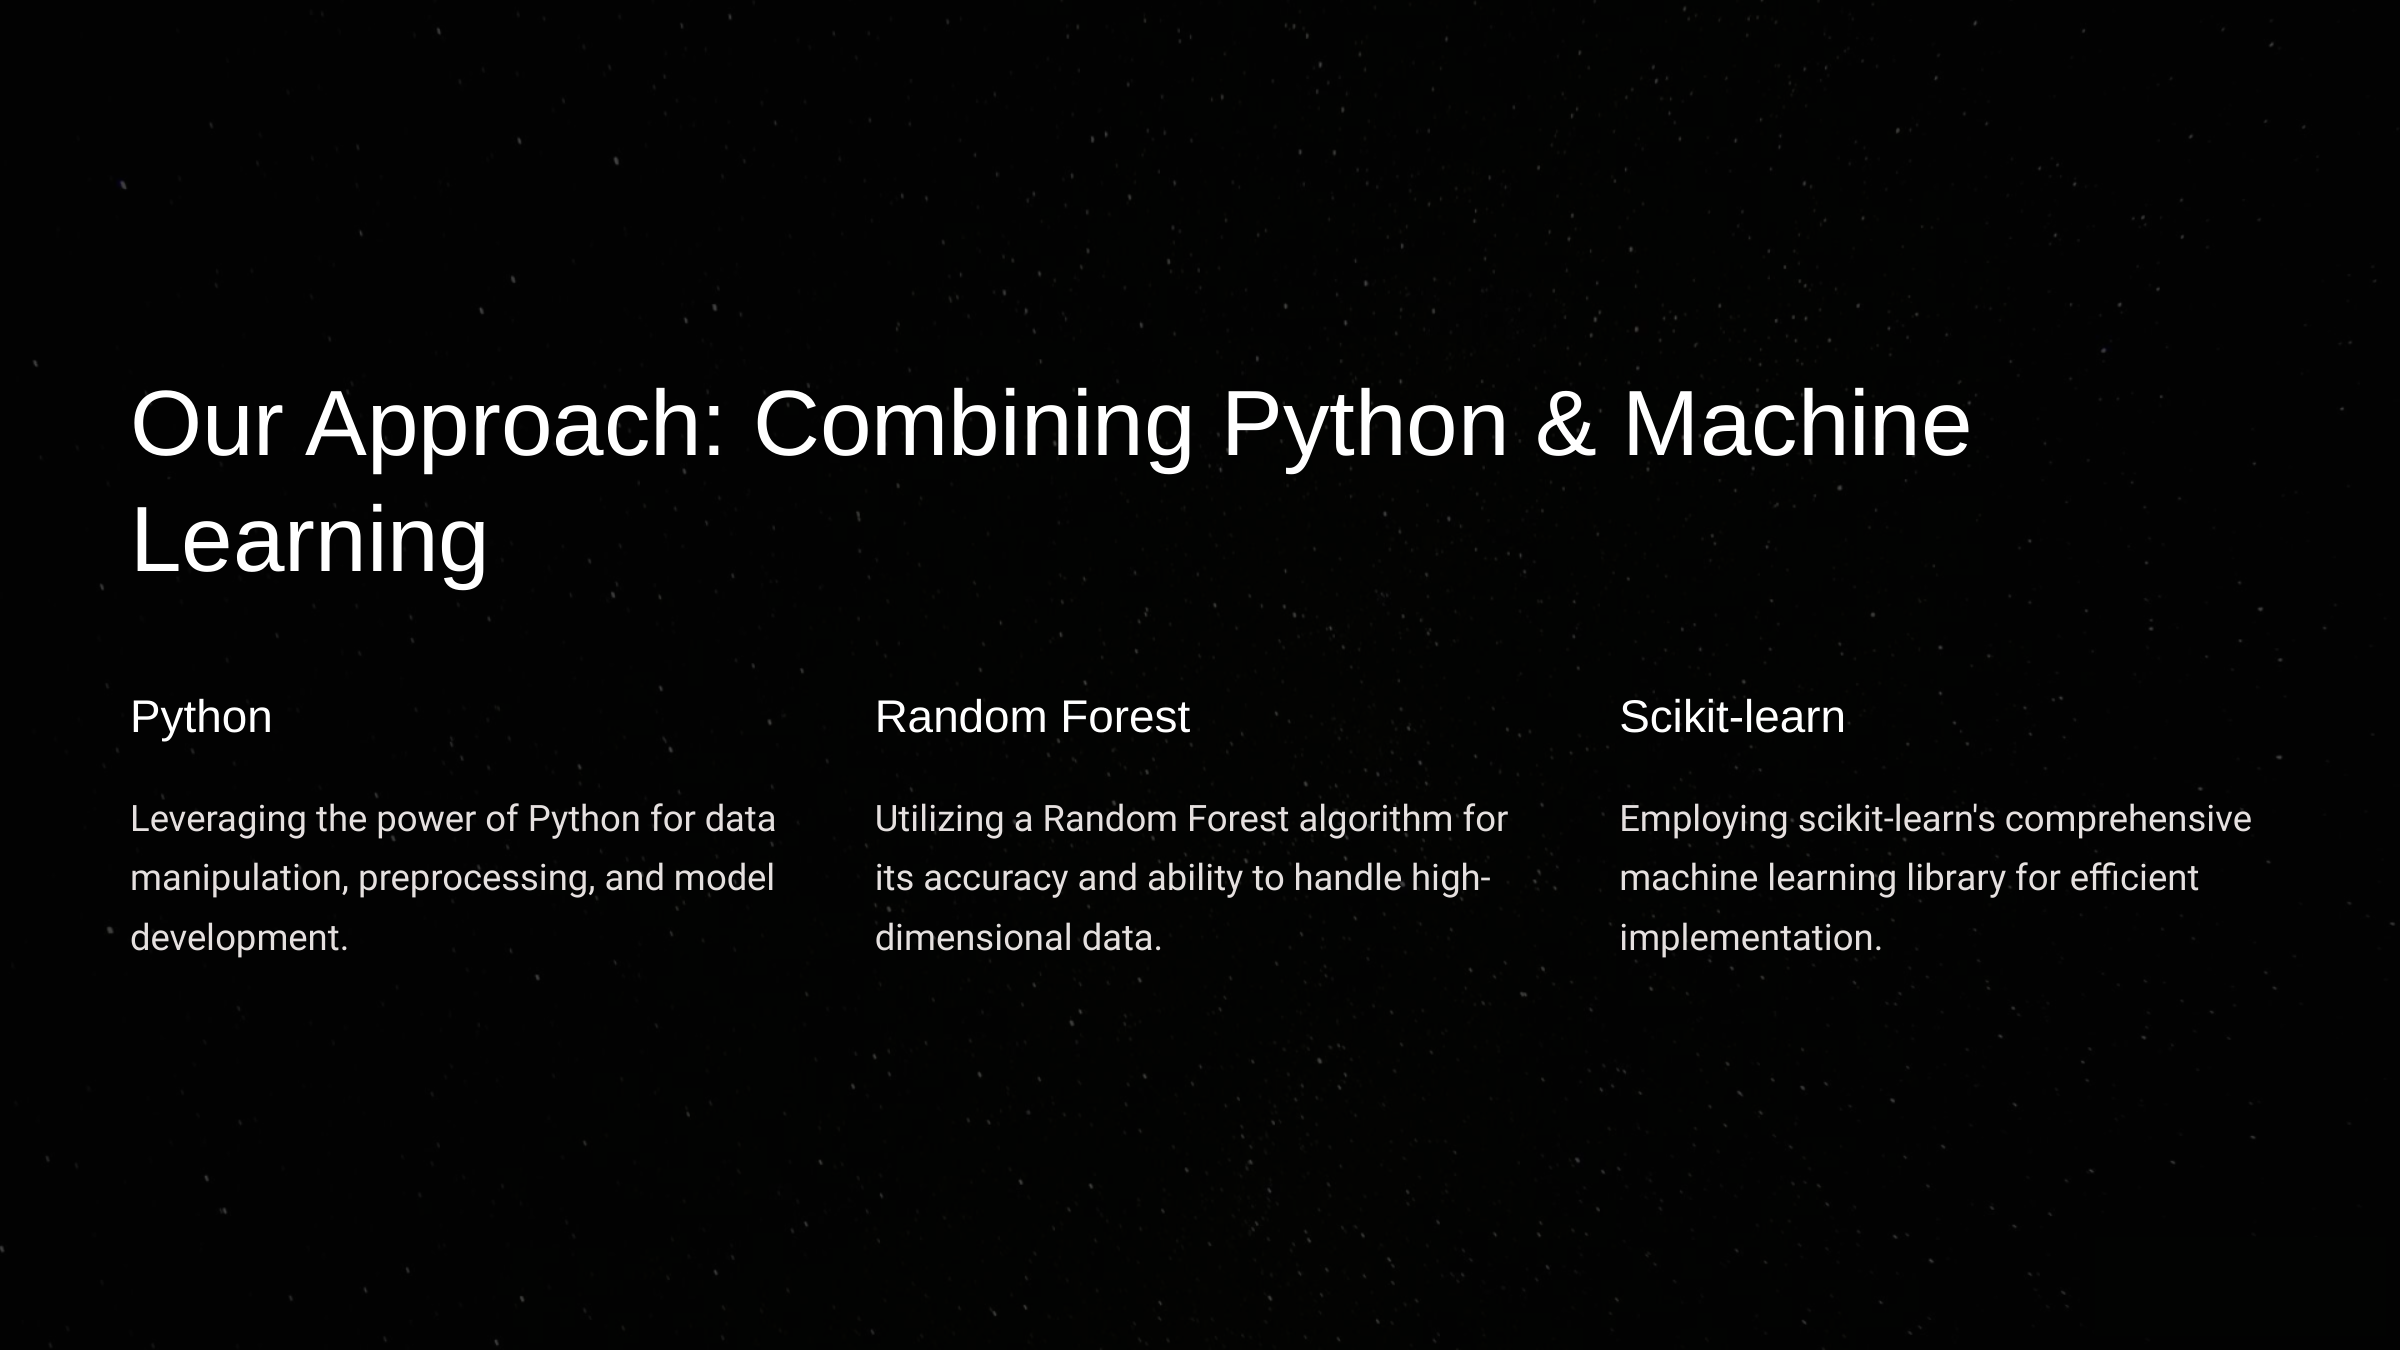

Our Approach: Combining Python & Machine Learning
Python
Random Forest
Scikit-learn
Leveraging the power of Python for data manipulation, preprocessing, and model development.
Utilizing a Random Forest algorithm for its accuracy and ability to handle high-dimensional data.
Employing scikit-learn's comprehensive machine learning library for efficient implementation.